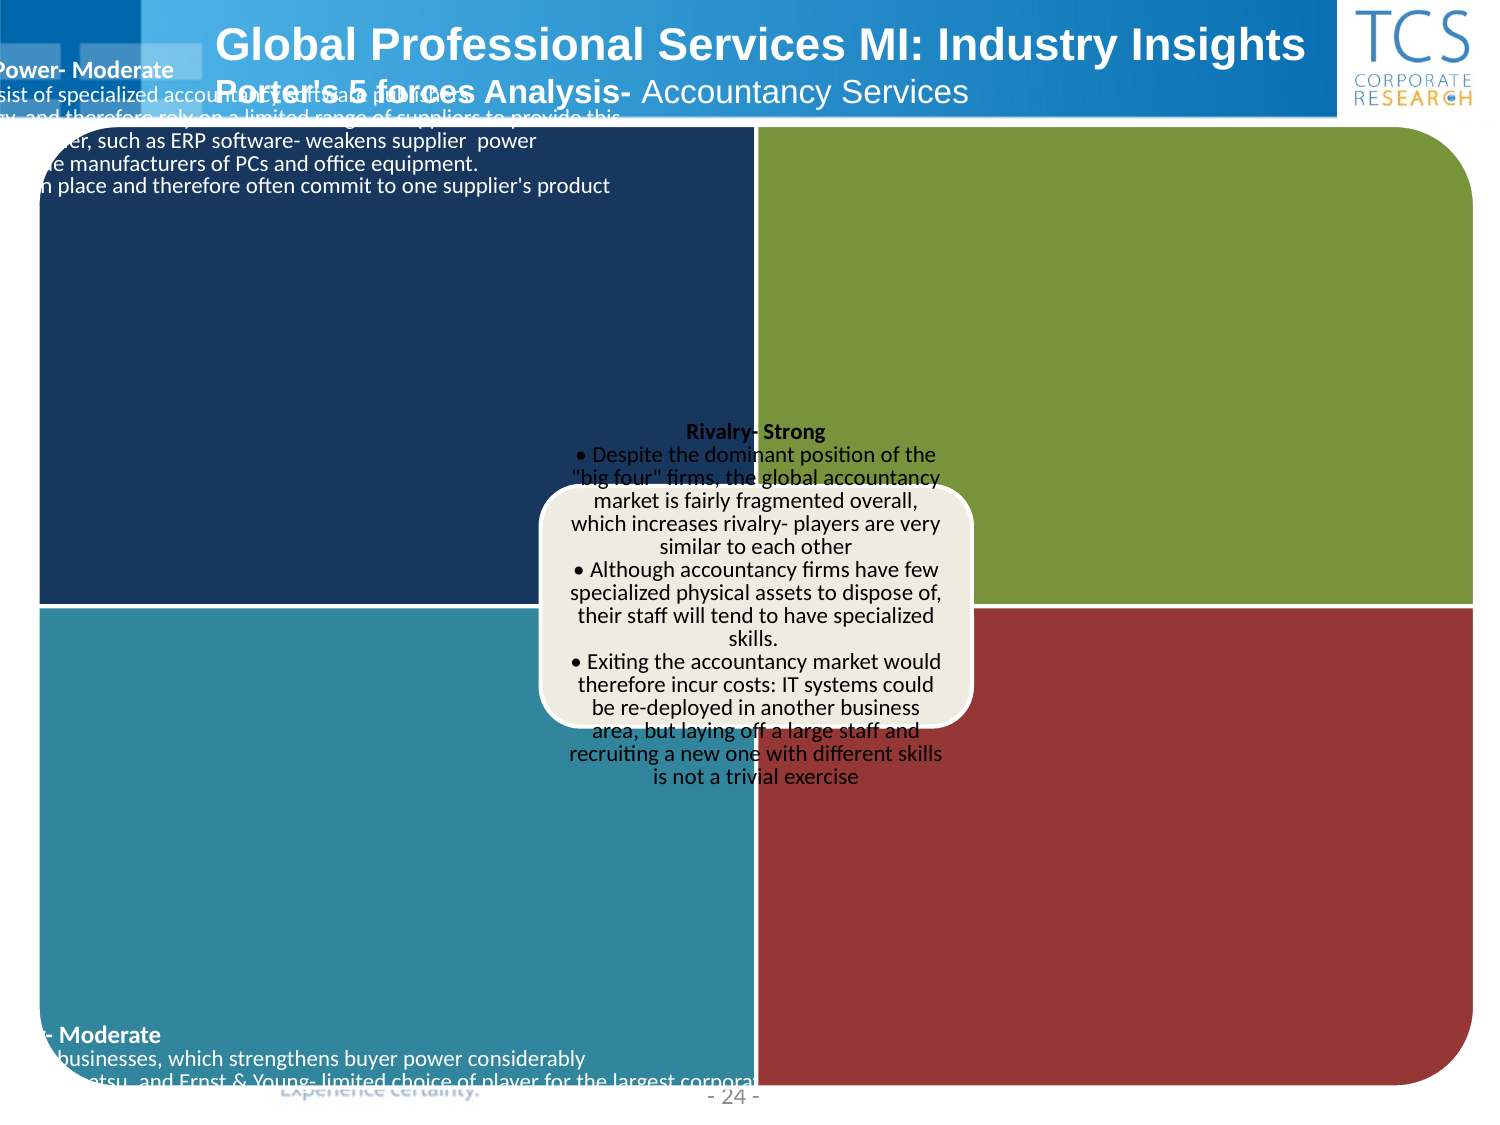

# Global Professional Services MI: Industry Insights Porter's 5 forces Analysis- Accountancy Services
Rivalry- Strong
• Despite the dominant position of the "big four" firms, the global accountancy market is fairly fragmented overall, which increases rivalry- players are very similar to each other
• Although accountancy firms have few specialized physical assets to dispose of, their staff will tend to have specialized skills.
• Exiting the accountancy market would therefore incur costs: IT systems could be re-deployed in another business area, but laying off a large staff and recruiting a new one with different skills is not a trivial exercise
- 24 -